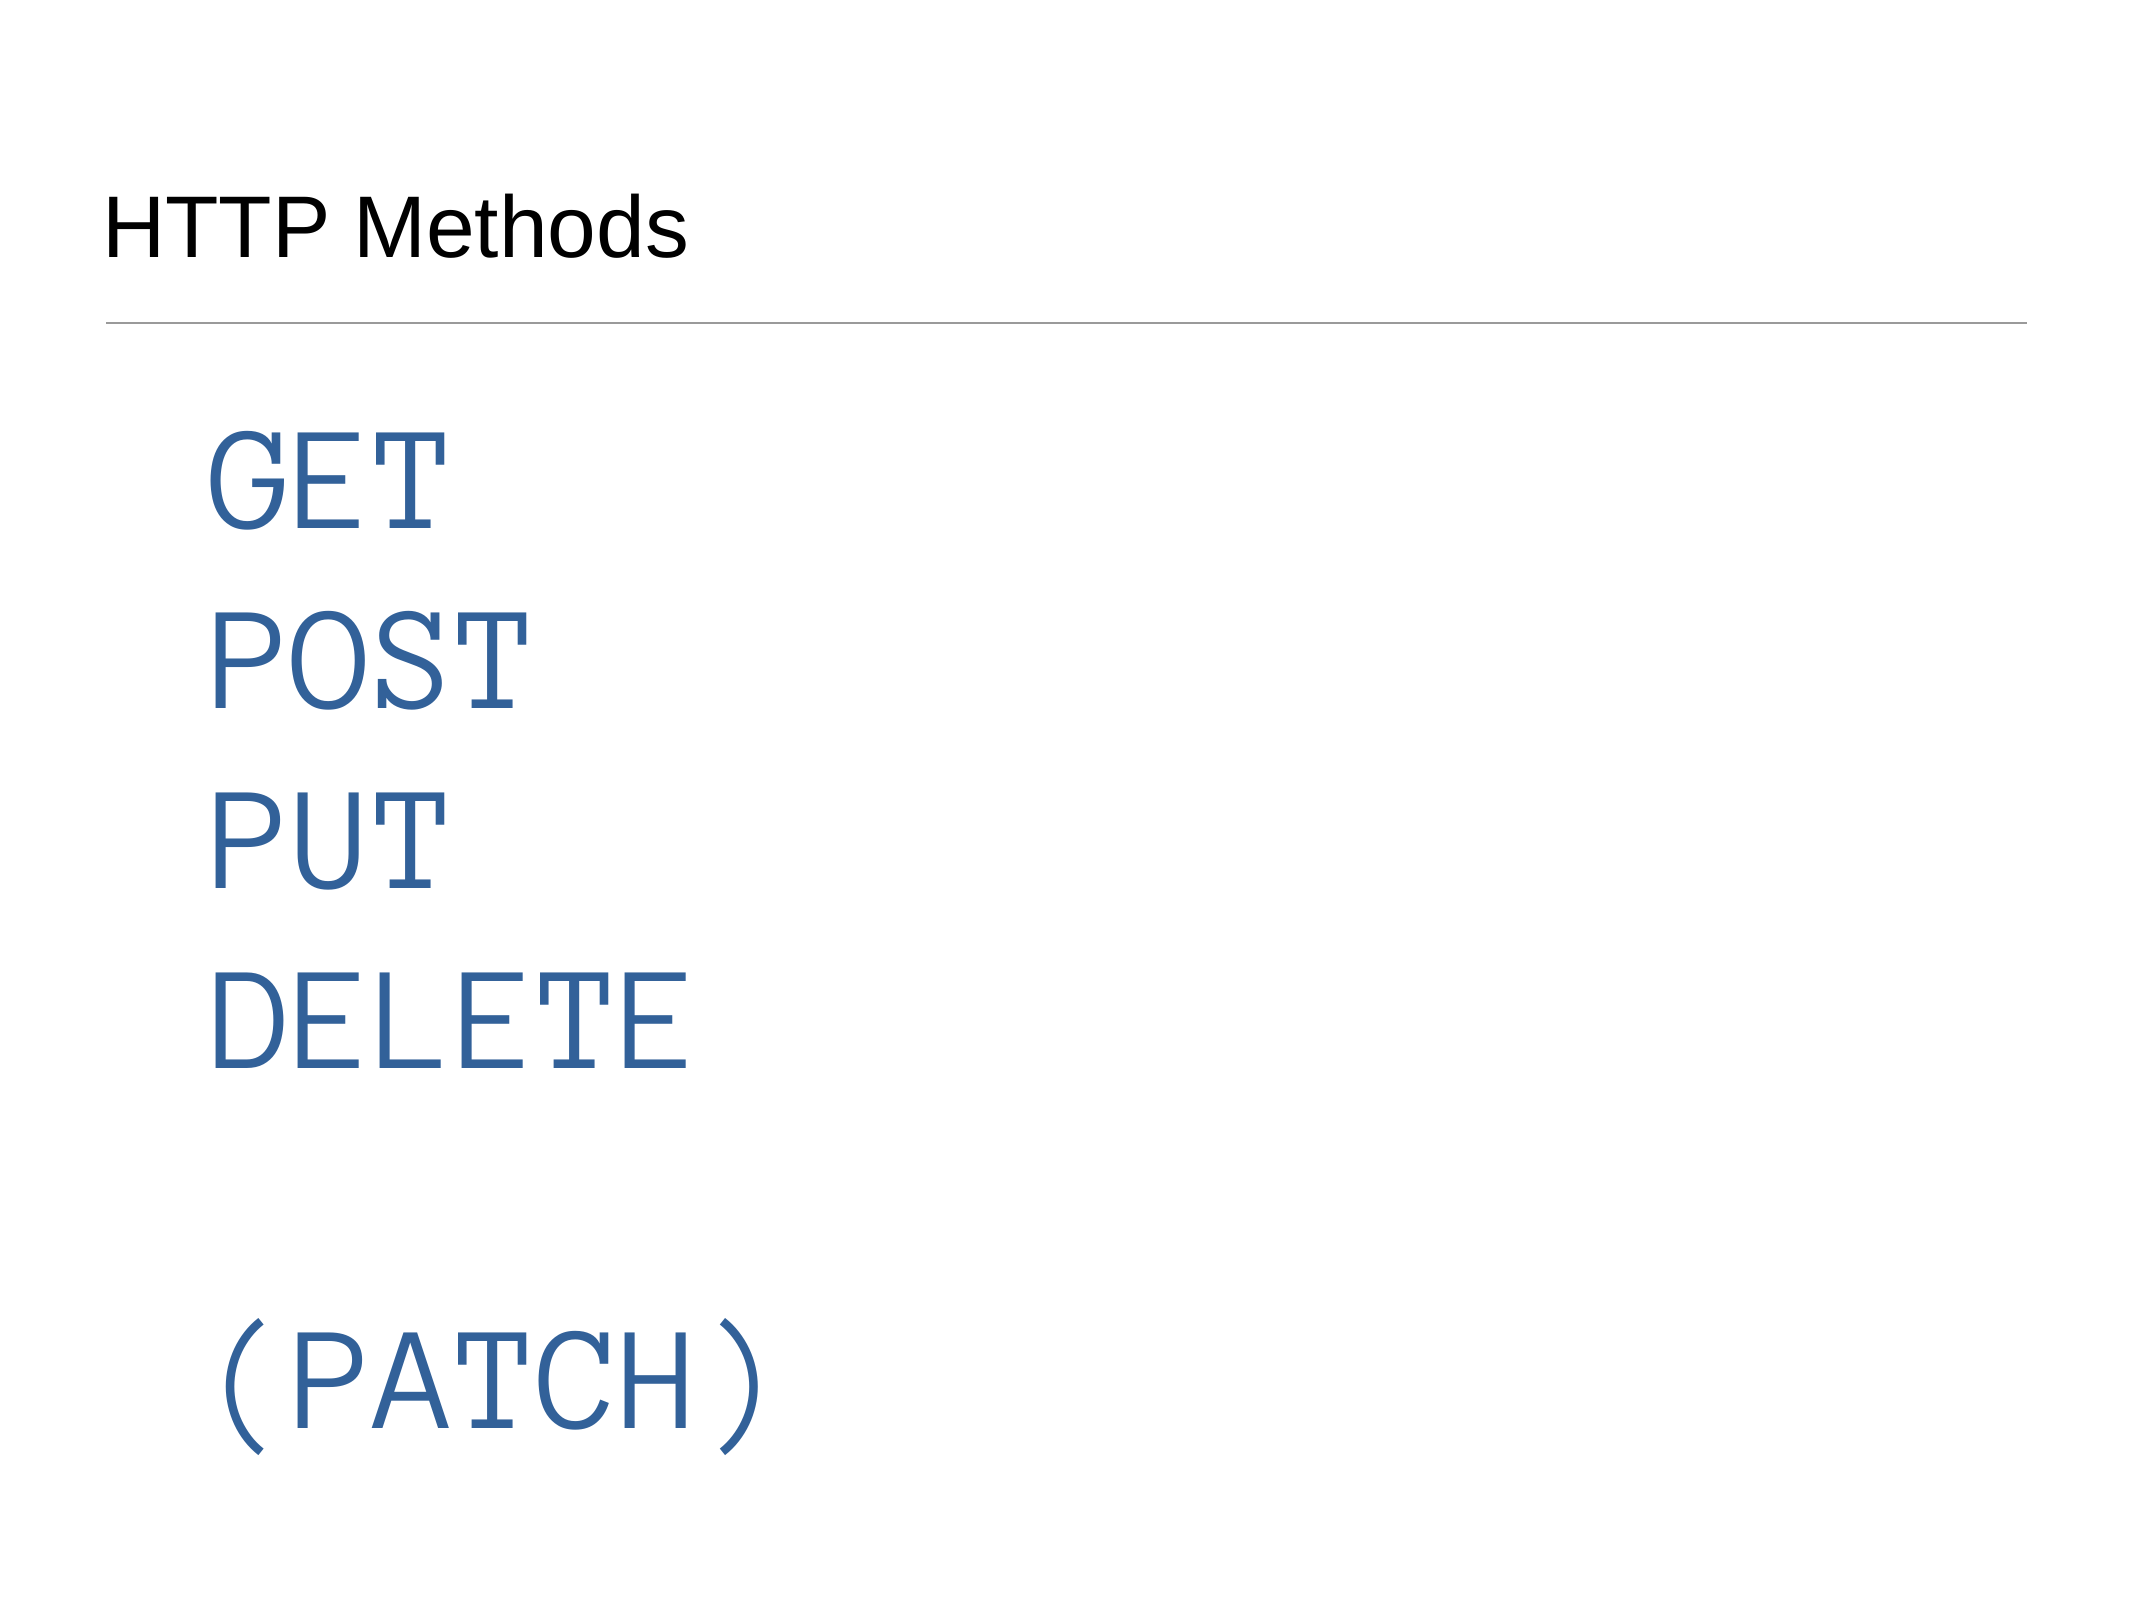

# HTTP Methods
GET
POST
PUT
DELETE

(PATCH)